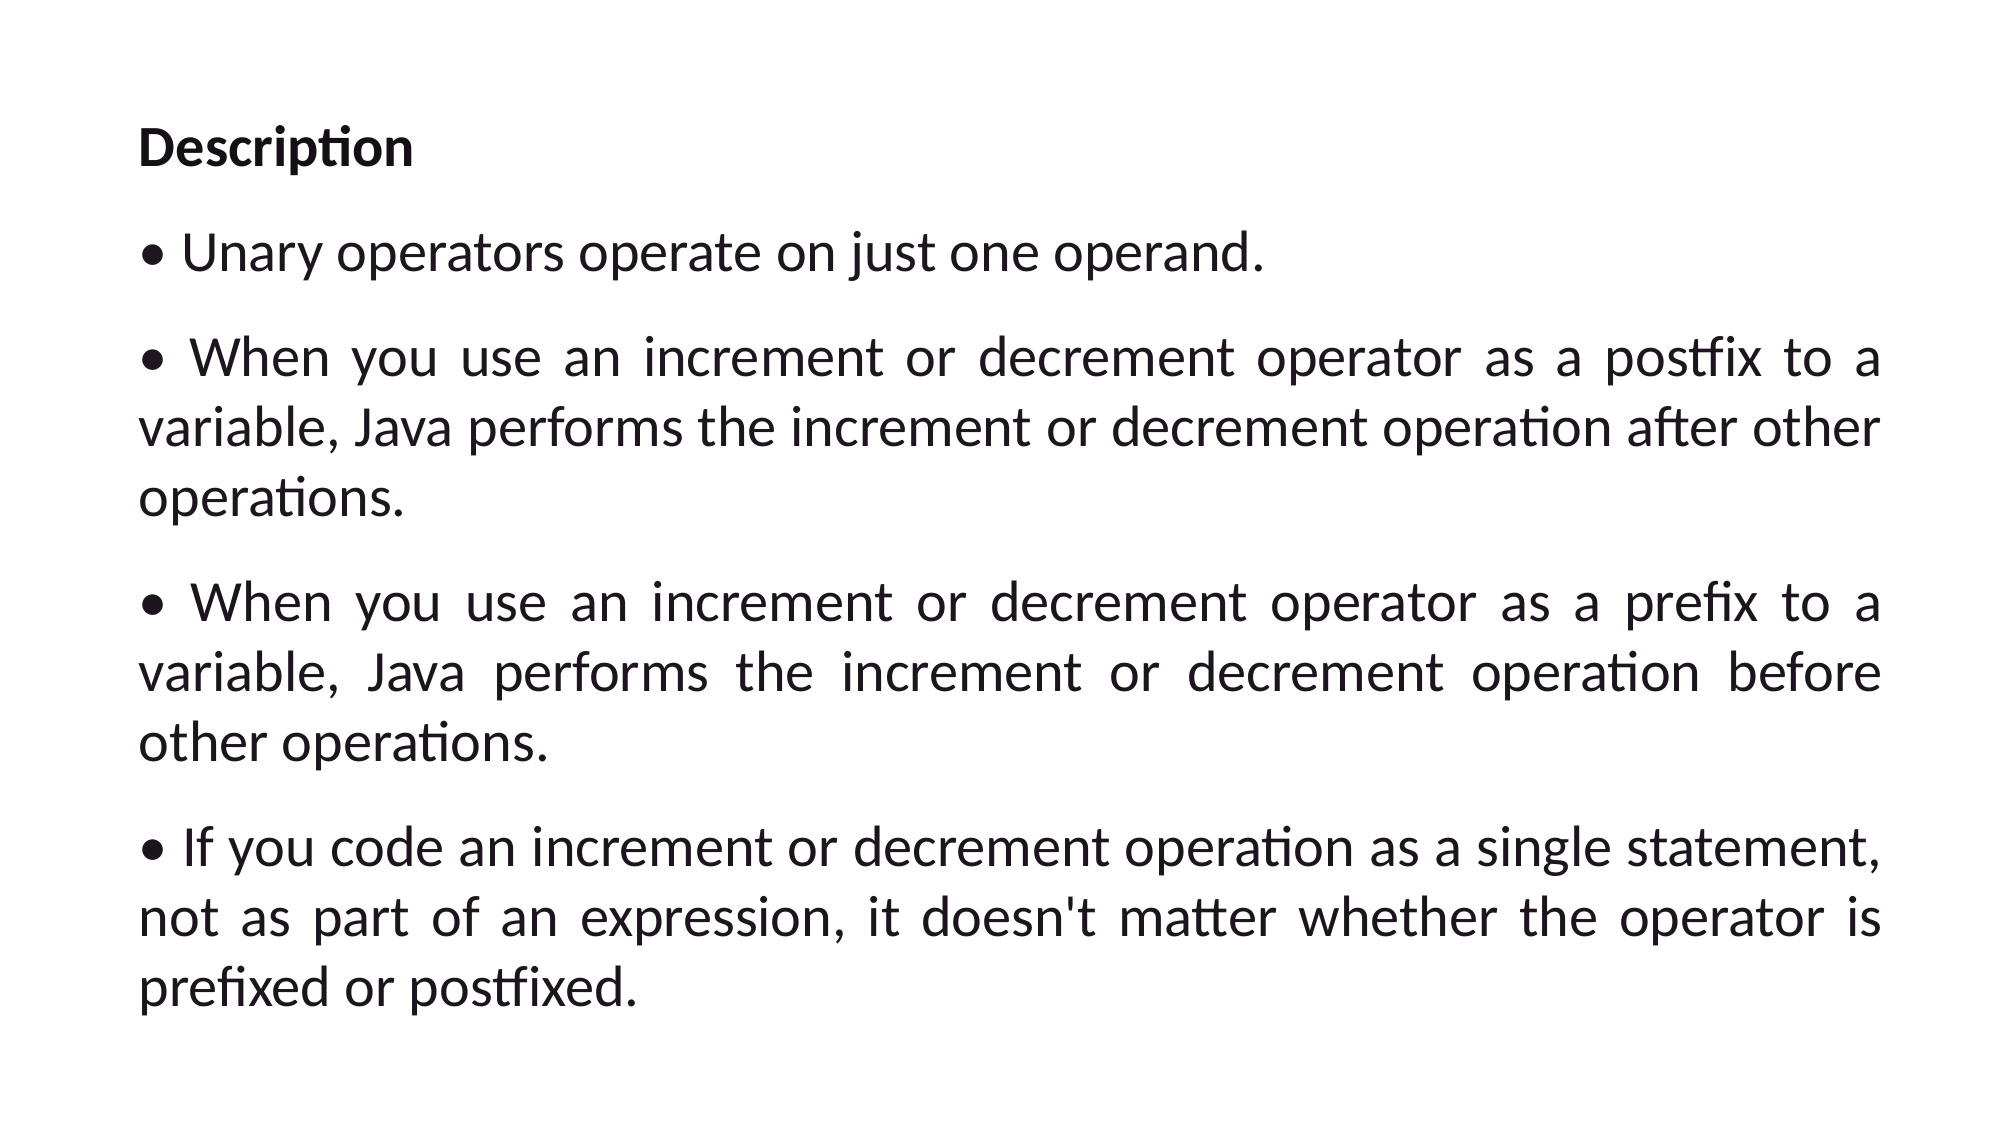

Description

• Unary operators operate on just one operand.

• When you use an increment or decrement operator as a postfix to a variable, Java performs the increment or decrement operation after other operations.

• When you use an increment or decrement operator as a prefix to a variable, Java performs the increment or decrement operation before other operations.

• If you code an increment or decrement operation as a single statement, not as part of an expression, it doesn't matter whether the operator is prefixed or postfixed.